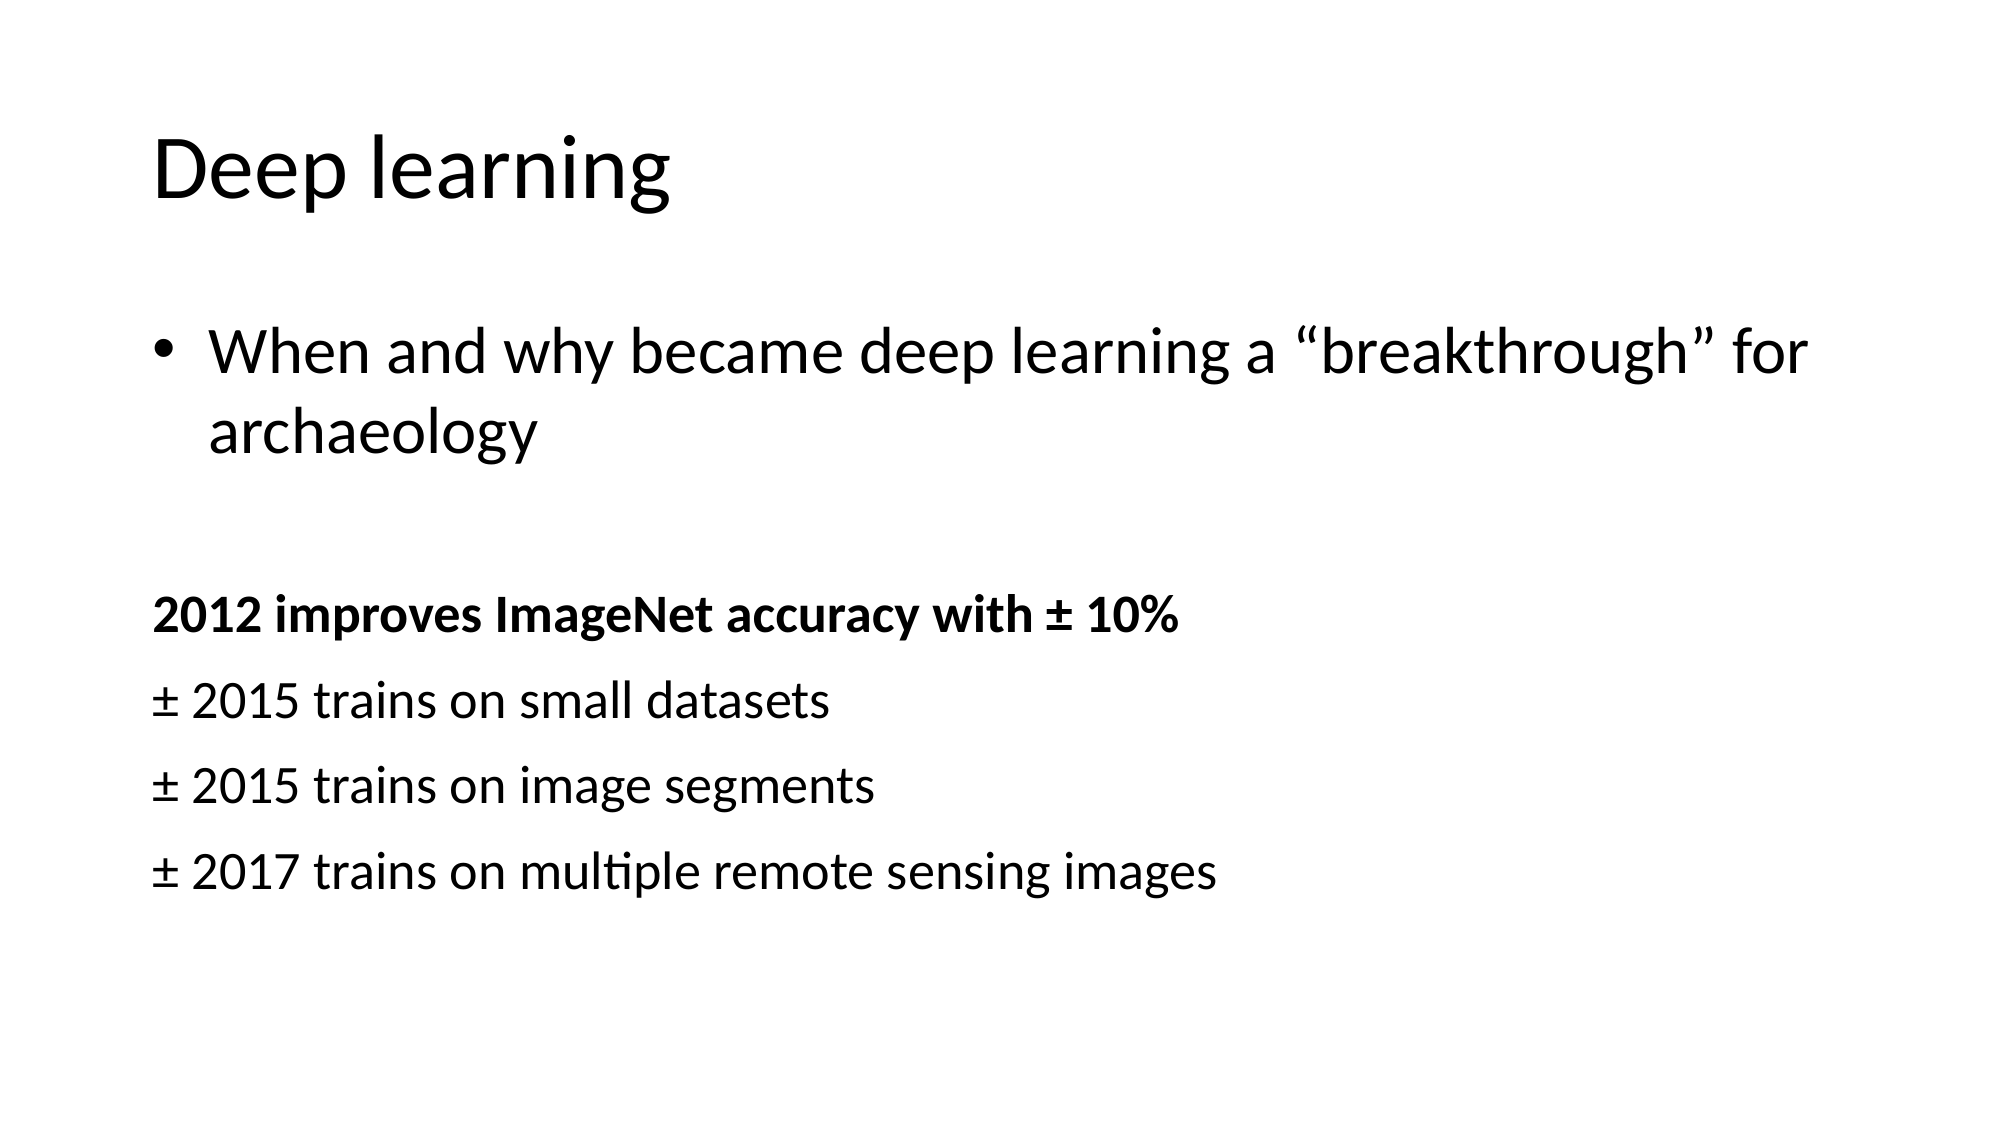

# Deep learning
When and why became deep learning a “breakthrough” for archaeology

2012 improves ImageNet accuracy with ± 10%
± 2015 trains on small datasets
± 2015 trains on image segments
± 2017 trains on multiple remote sensing images